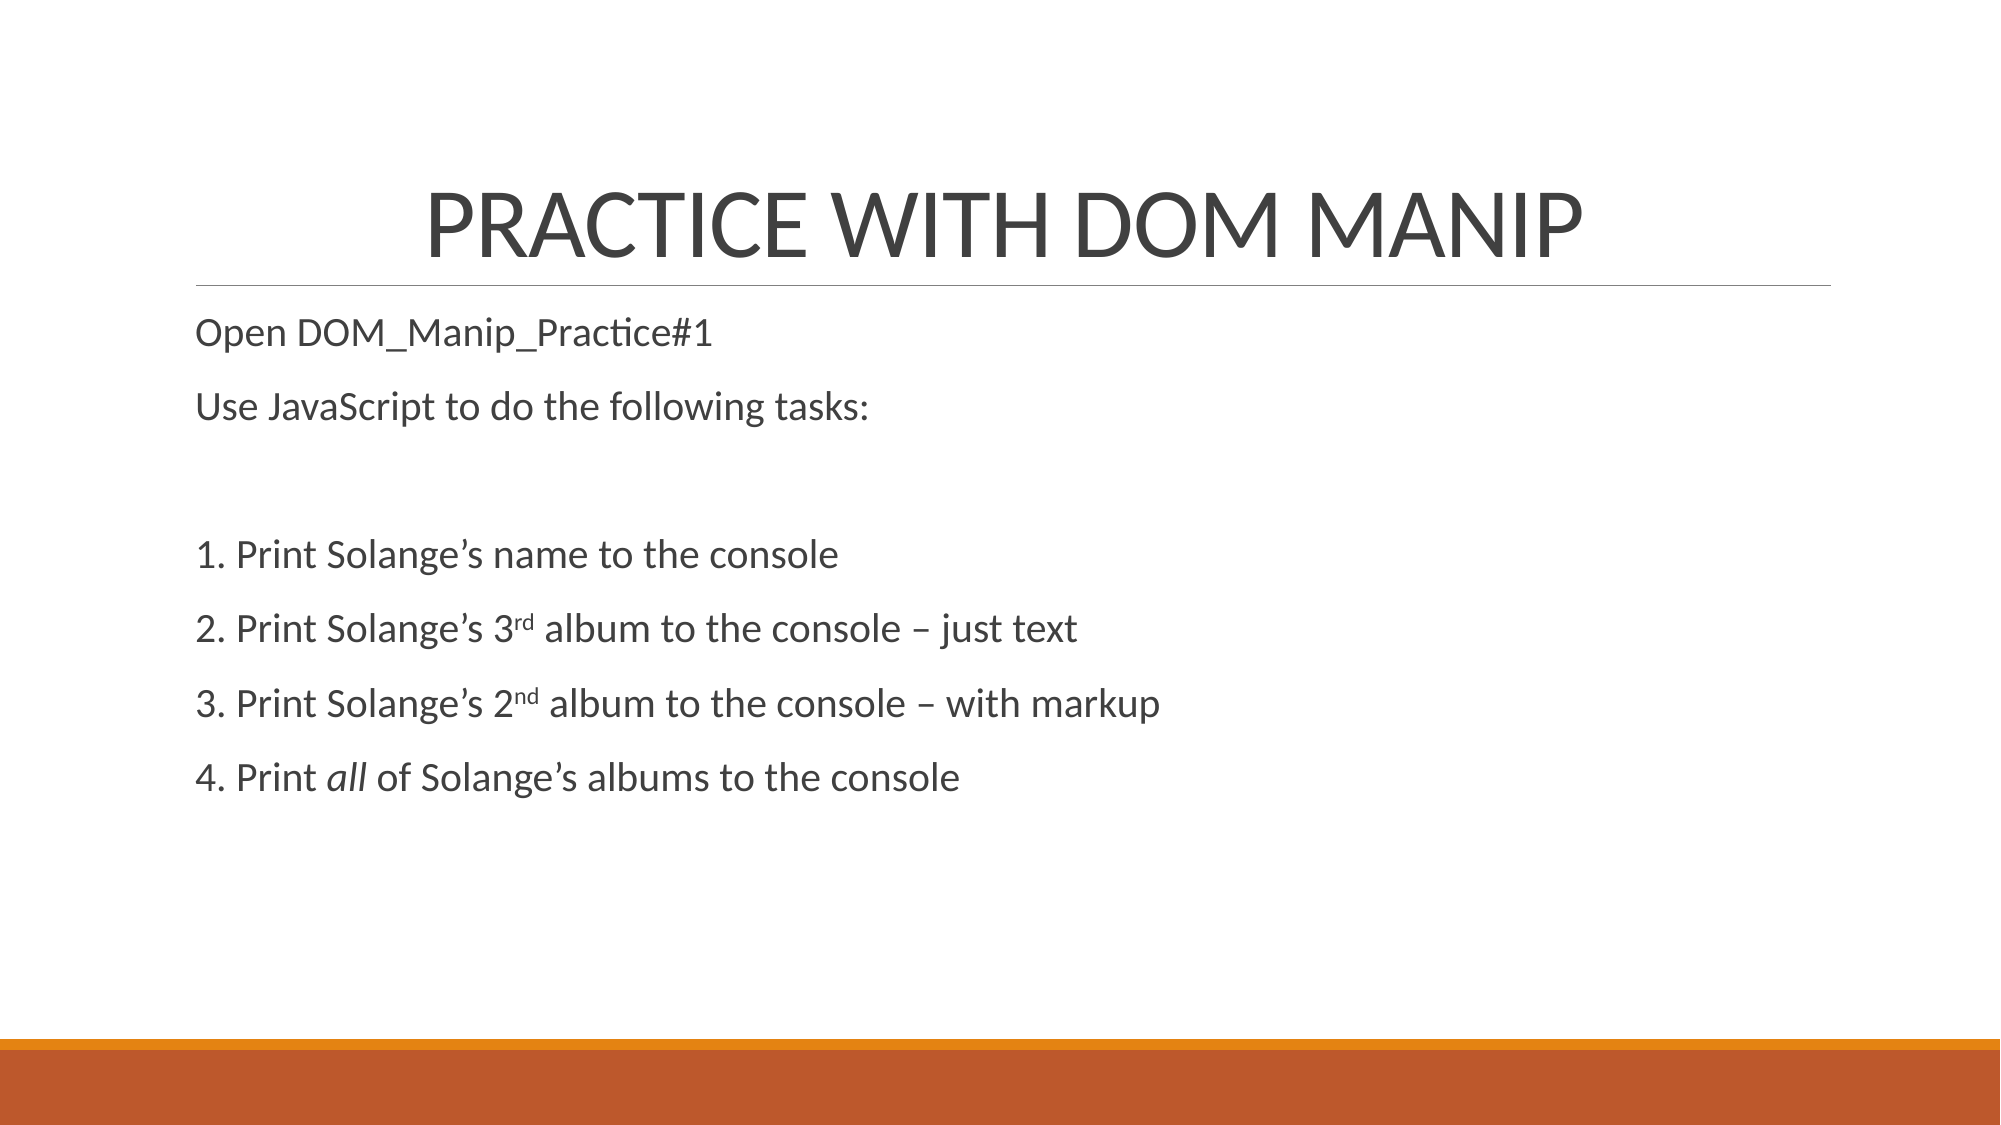

# PRACTICE WITH DOM MANIP
Open DOM_Manip_Practice#1
Use JavaScript to do the following tasks:

1. Print Solange’s name to the console
2. Print Solange’s 3rd album to the console – just text
3. Print Solange’s 2nd album to the console – with markup
4. Print all of Solange’s albums to the console